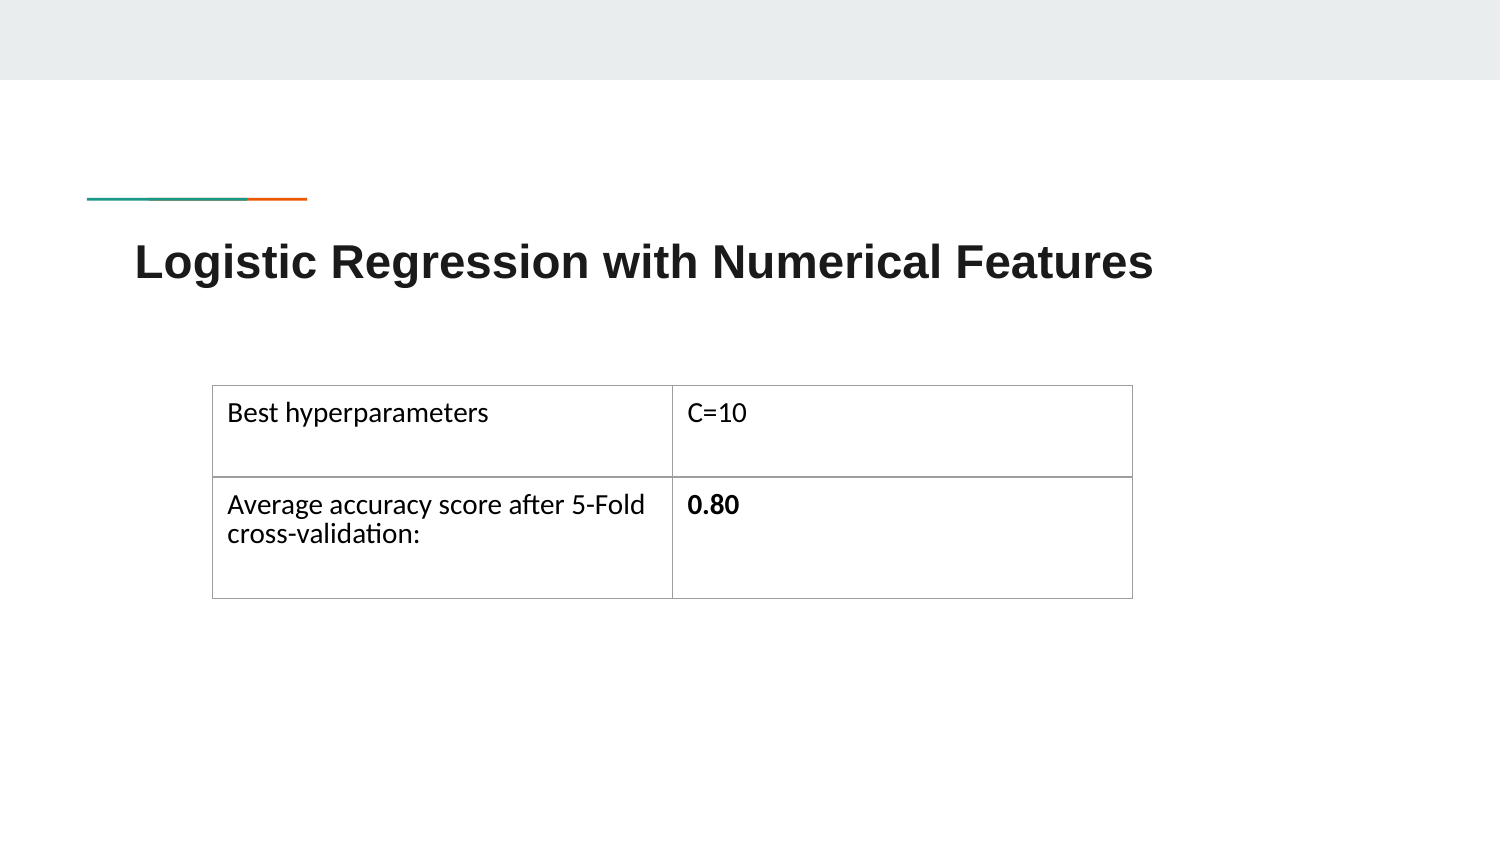

# Logistic Regression with Numerical Features
| Best hyperparameters | C=10 |
| --- | --- |
| Average accuracy score after 5-Fold cross-validation: | 0.80 |